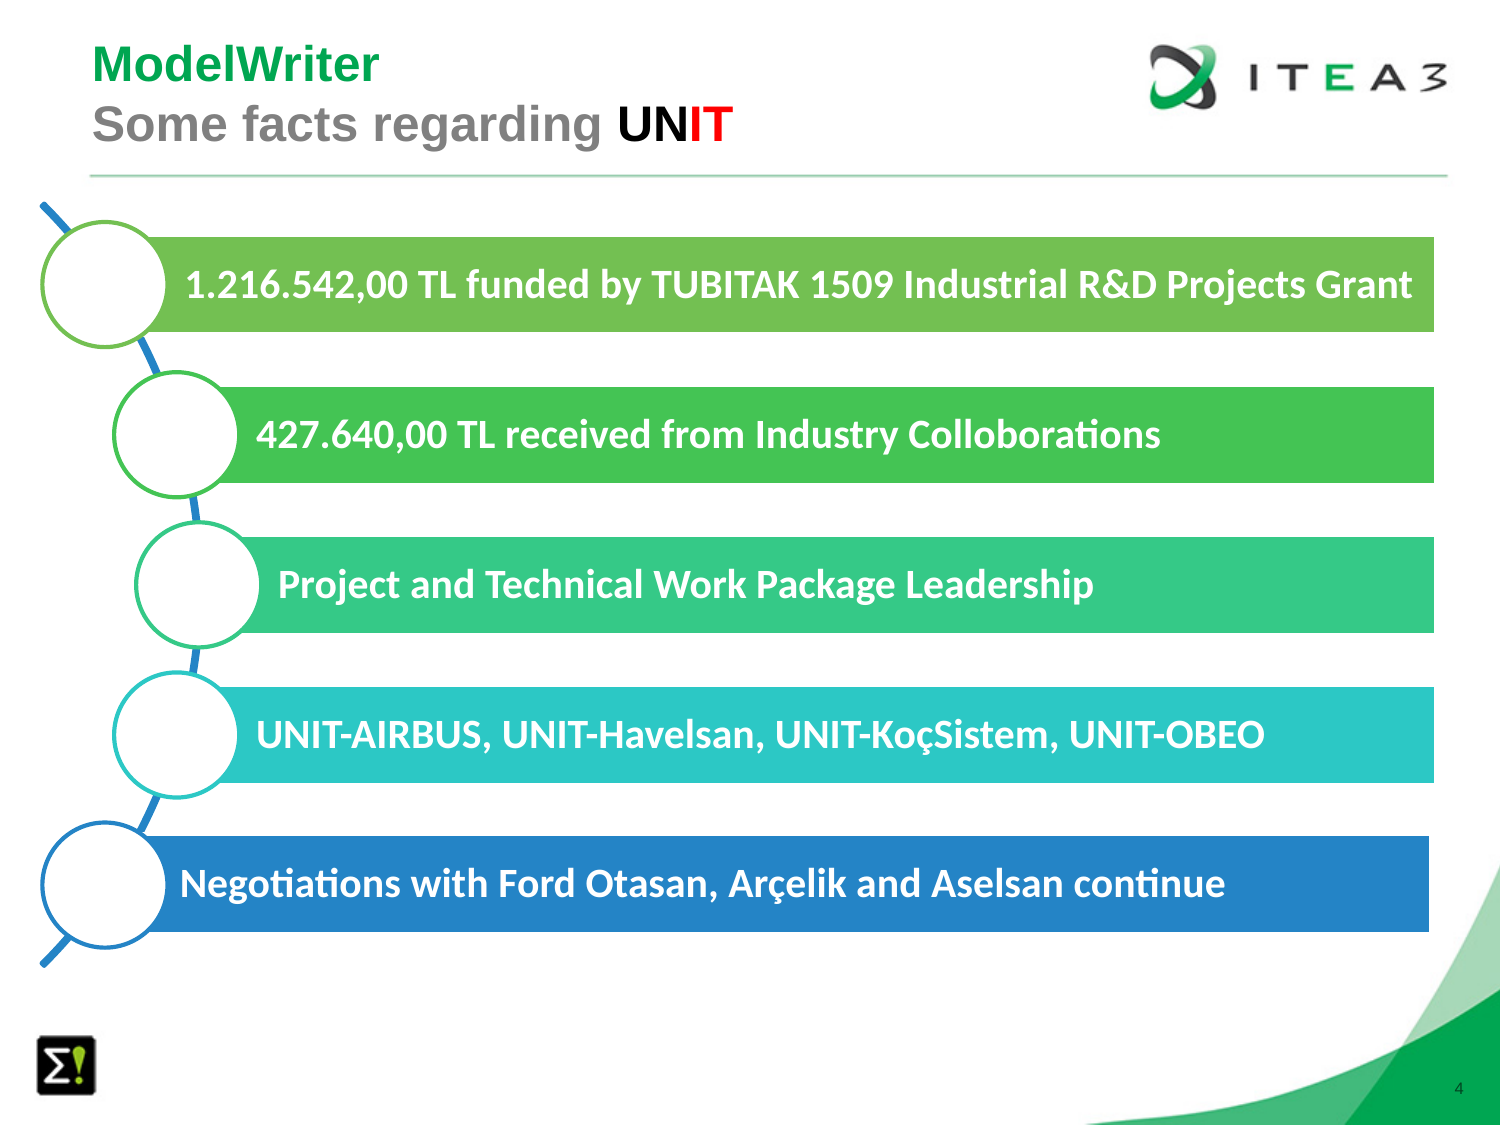

# ModelWriter Some facts regarding UNIT
1.216.542,00 TL funded by TUBITAK 1509 Industrial R&D Projects Grant
427.640,00 TL received from Industry Colloborations
Project and Technical Work Package Leadership
UNIT-AIRBUS, UNIT-Havelsan, UNIT-KoçSistem, UNIT-OBEO
Negotiations with Ford Otasan, Arçelik and Aselsan continue